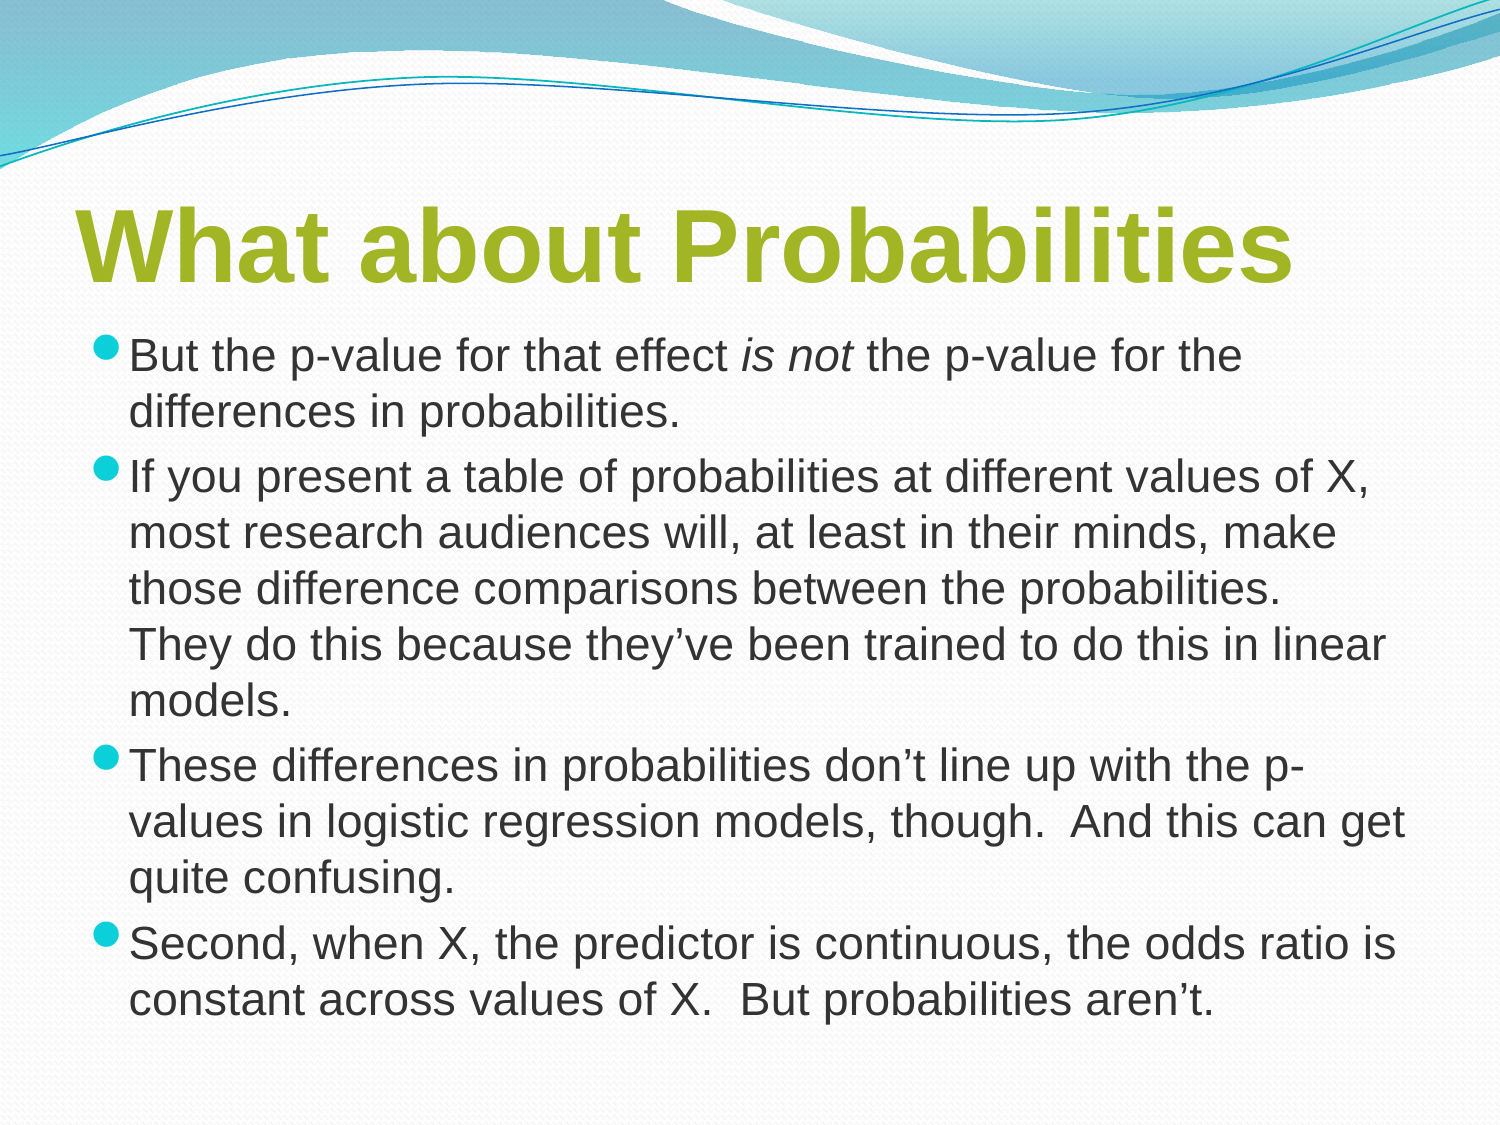

# What about Probabilities
But the p-value for that effect is not the p-value for the differences in probabilities.
If you present a table of probabilities at different values of X, most research audiences will, at least in their minds, make those difference comparisons between the probabilities.  They do this because they’ve been trained to do this in linear models.
These differences in probabilities don’t line up with the p-values in logistic regression models, though.  And this can get quite confusing.
Second, when X, the predictor is continuous, the odds ratio is constant across values of X.  But probabilities aren’t.